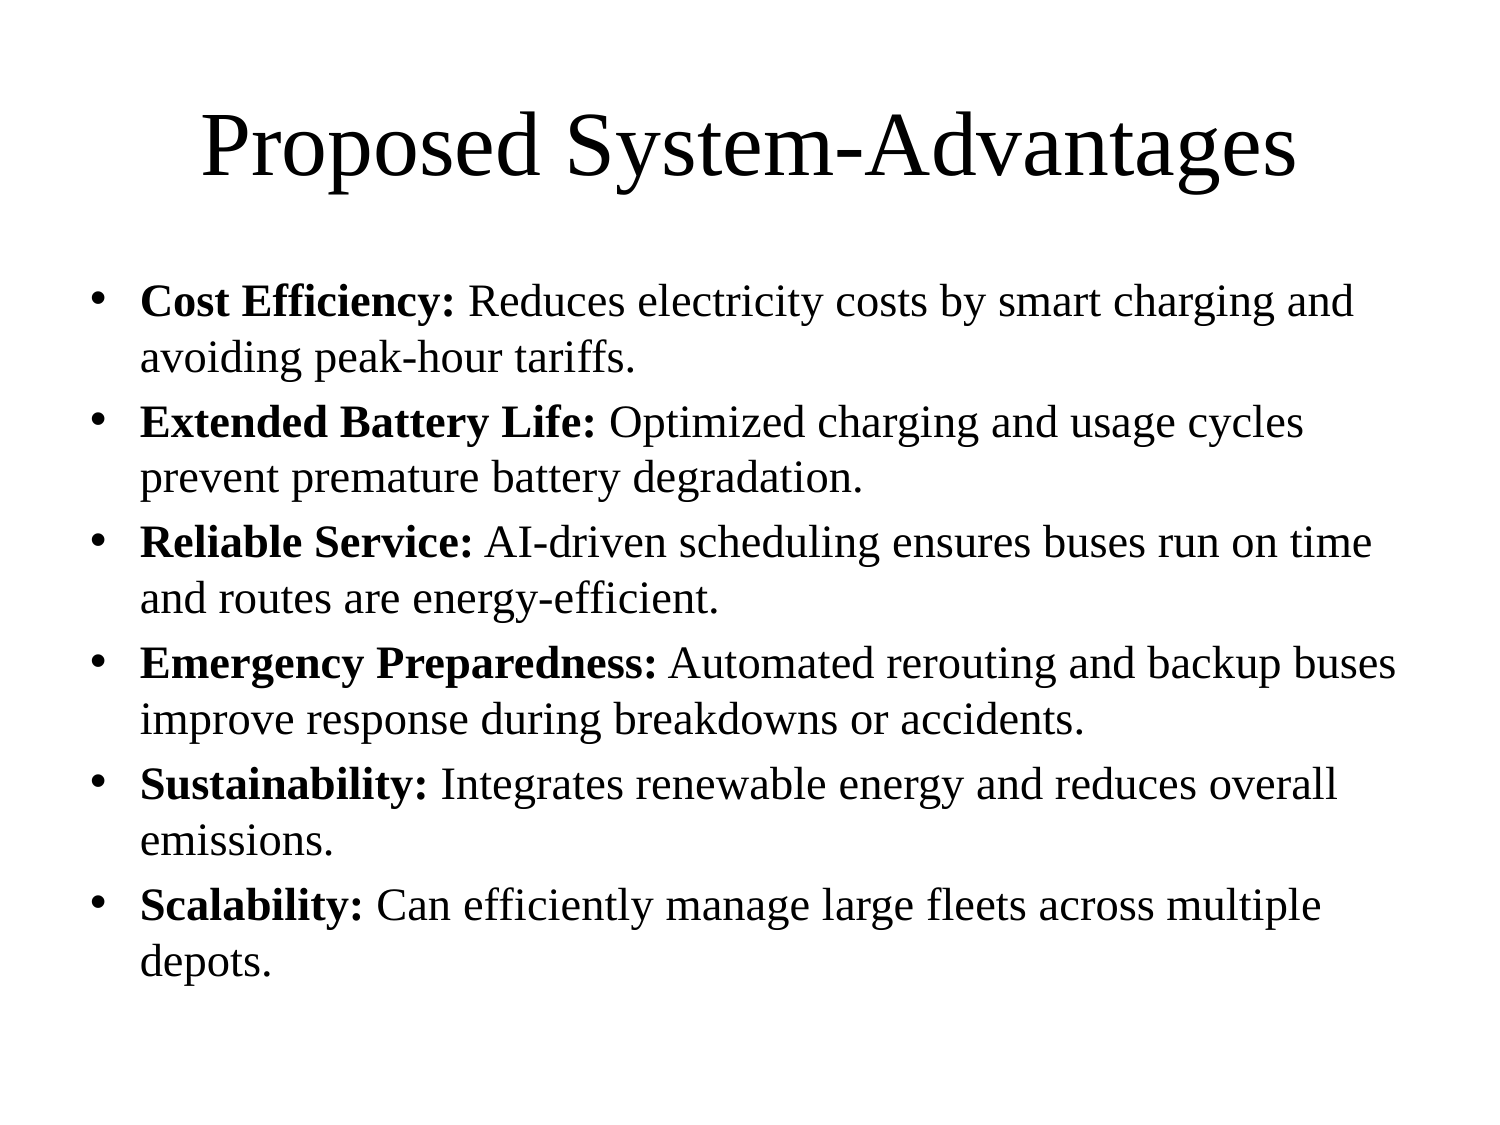

# Proposed System-Advantages
Cost Efficiency: Reduces electricity costs by smart charging and avoiding peak-hour tariffs.
Extended Battery Life: Optimized charging and usage cycles prevent premature battery degradation.
Reliable Service: AI-driven scheduling ensures buses run on time and routes are energy-efficient.
Emergency Preparedness: Automated rerouting and backup buses improve response during breakdowns or accidents.
Sustainability: Integrates renewable energy and reduces overall emissions.
Scalability: Can efficiently manage large fleets across multiple depots.